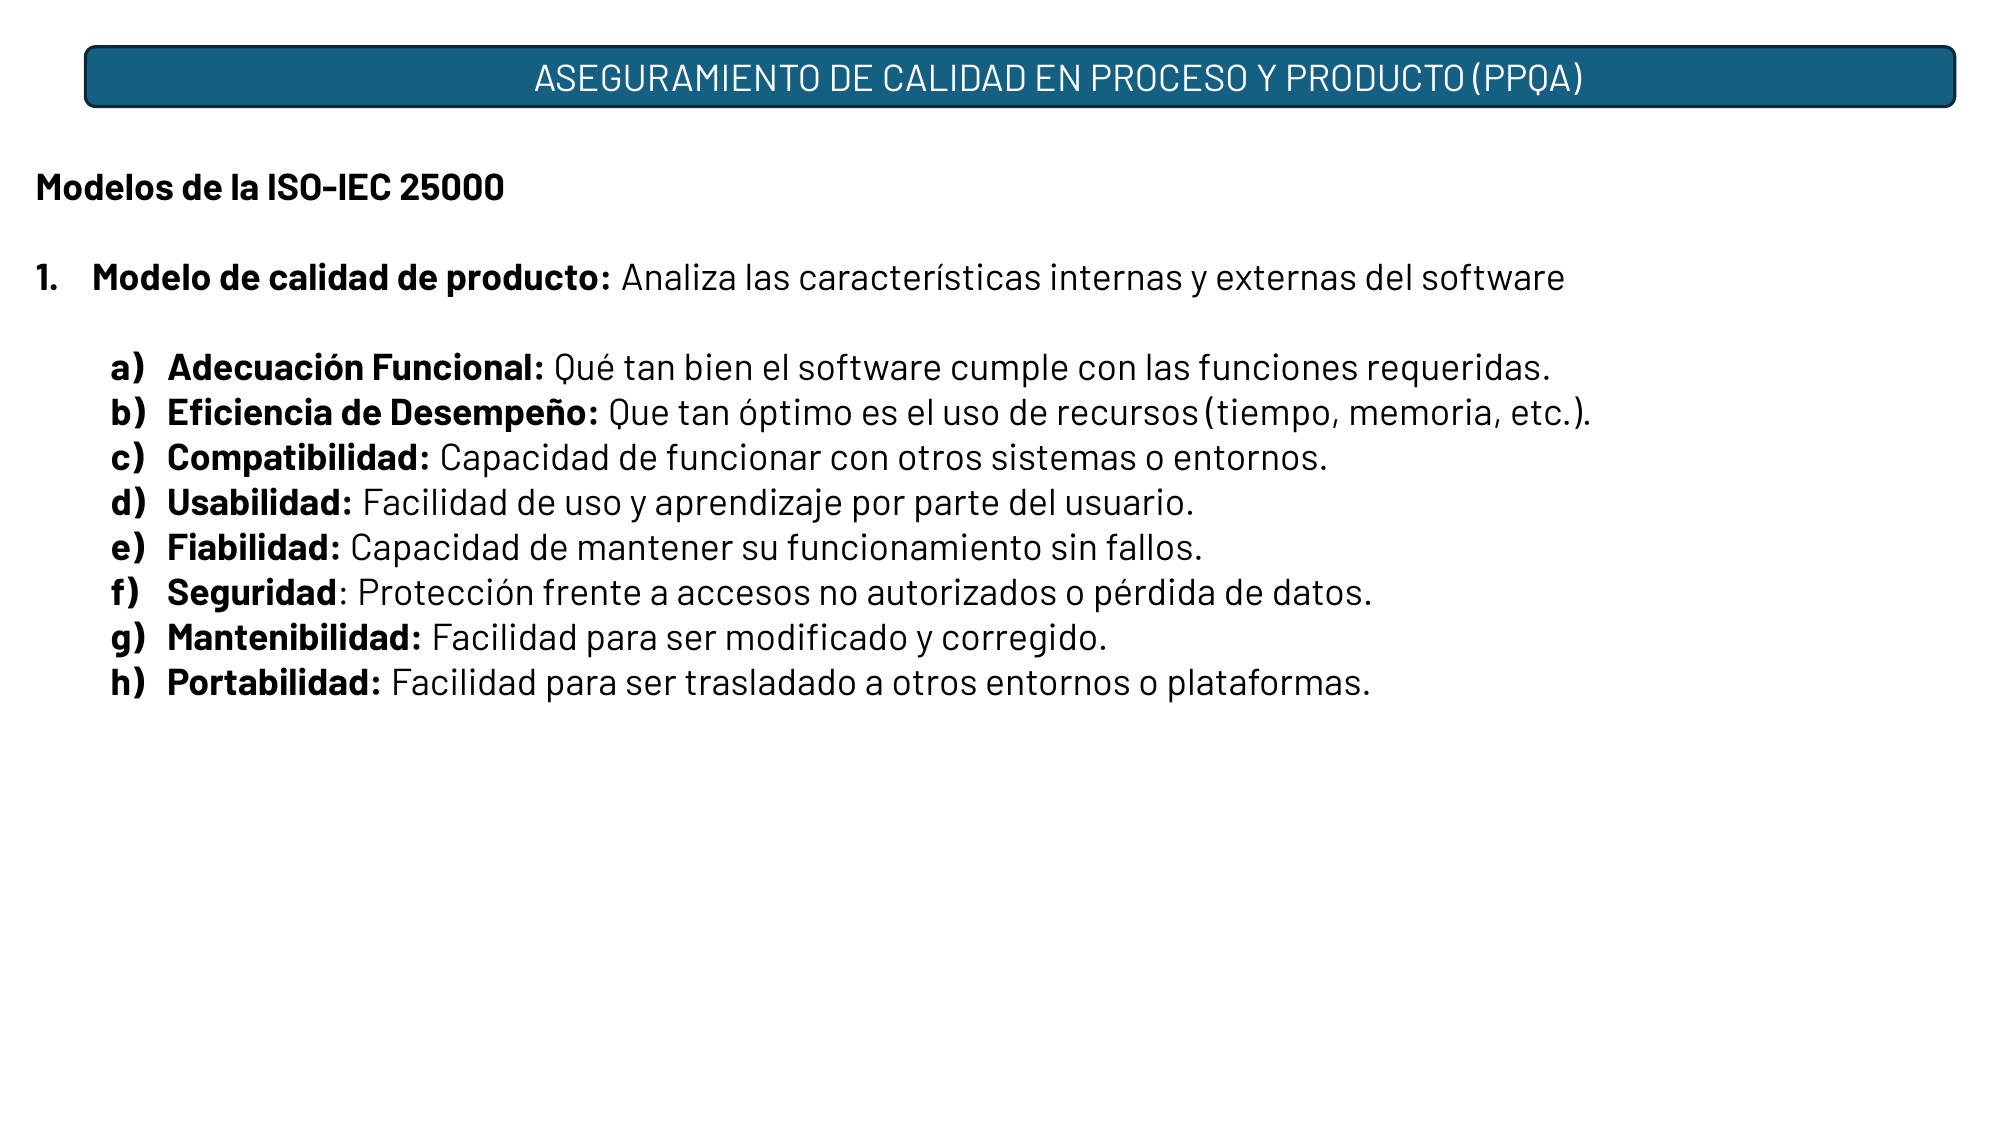

ASEGURAMIENTO DE CALIDAD EN PROCESO Y PRODUCTO (PPQA)

Modelos de la ISO-IEC 25000

Modelo de calidad de producto: Analiza las características internas y externas del software

Adecuación Funcional: Qué tan bien el software cumple con las funciones requeridas.
Eficiencia de Desempeño: Que tan óptimo es el uso de recursos (tiempo, memoria, etc.).
Compatibilidad: Capacidad de funcionar con otros sistemas o entornos.
Usabilidad: Facilidad de uso y aprendizaje por parte del usuario.
Fiabilidad: Capacidad de mantener su funcionamiento sin fallos.
Seguridad: Protección frente a accesos no autorizados o pérdida de datos.
Mantenibilidad: Facilidad para ser modificado y corregido.
Portabilidad: Facilidad para ser trasladado a otros entornos o plataformas.